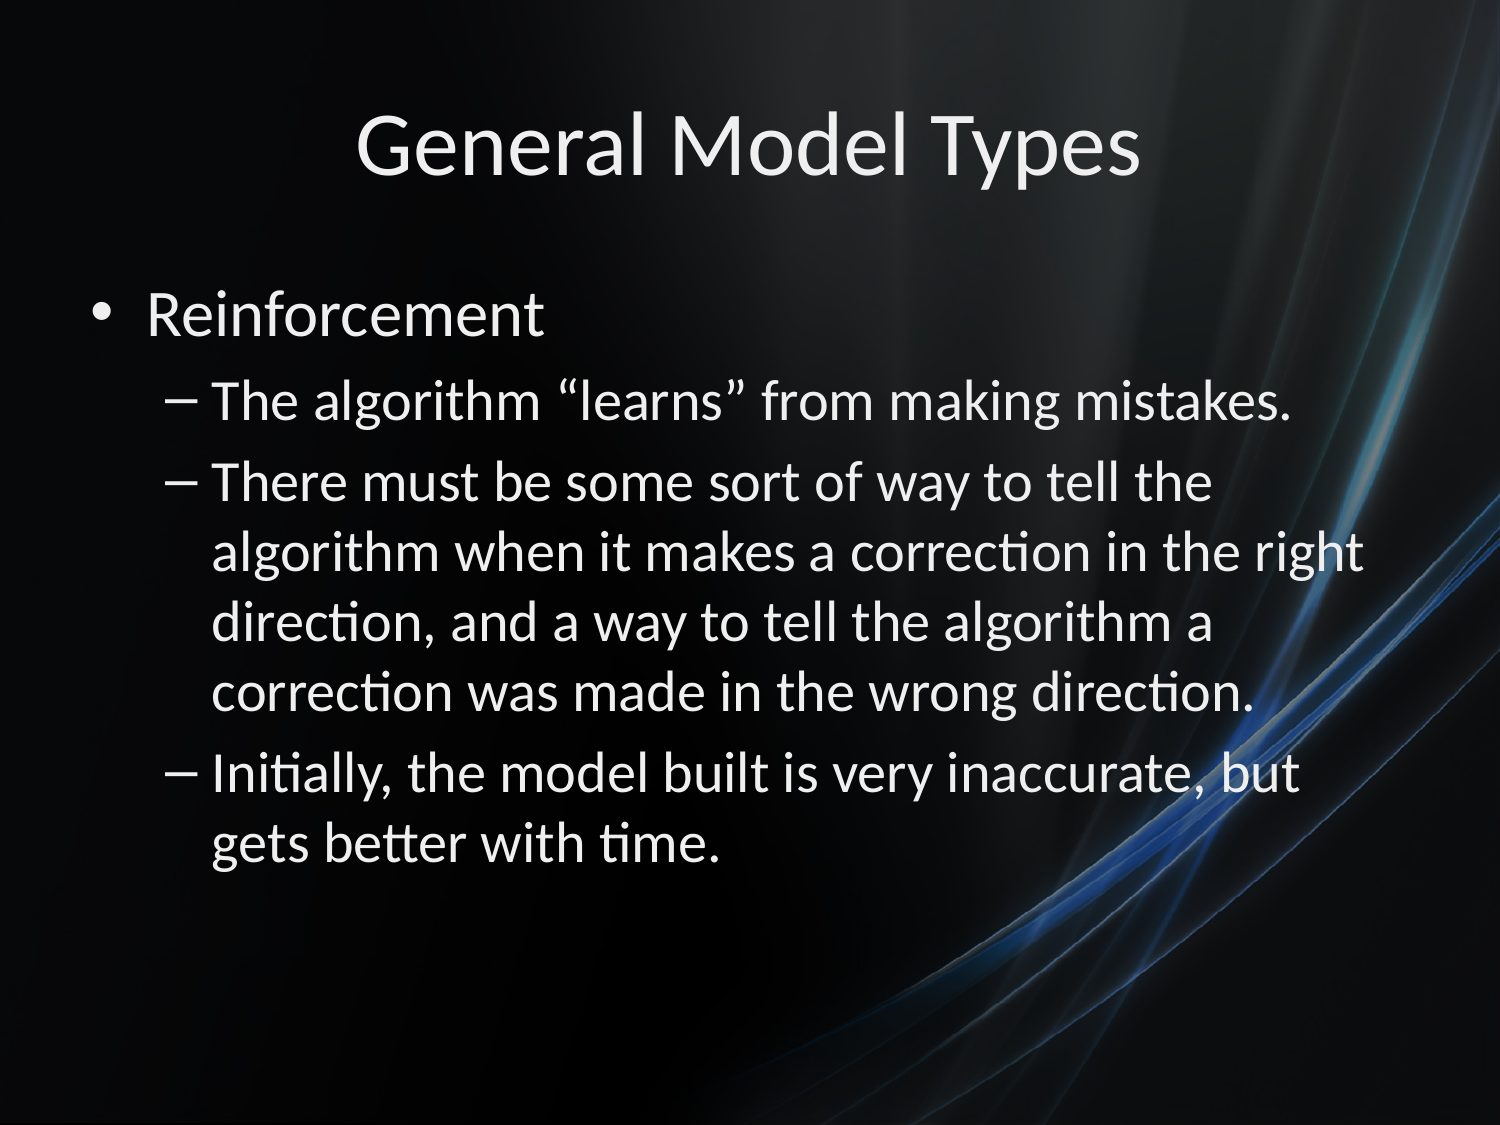

# General Model Types
Reinforcement
The algorithm “learns” from making mistakes.
There must be some sort of way to tell the algorithm when it makes a correction in the right direction, and a way to tell the algorithm a correction was made in the wrong direction.
Initially, the model built is very inaccurate, but gets better with time.